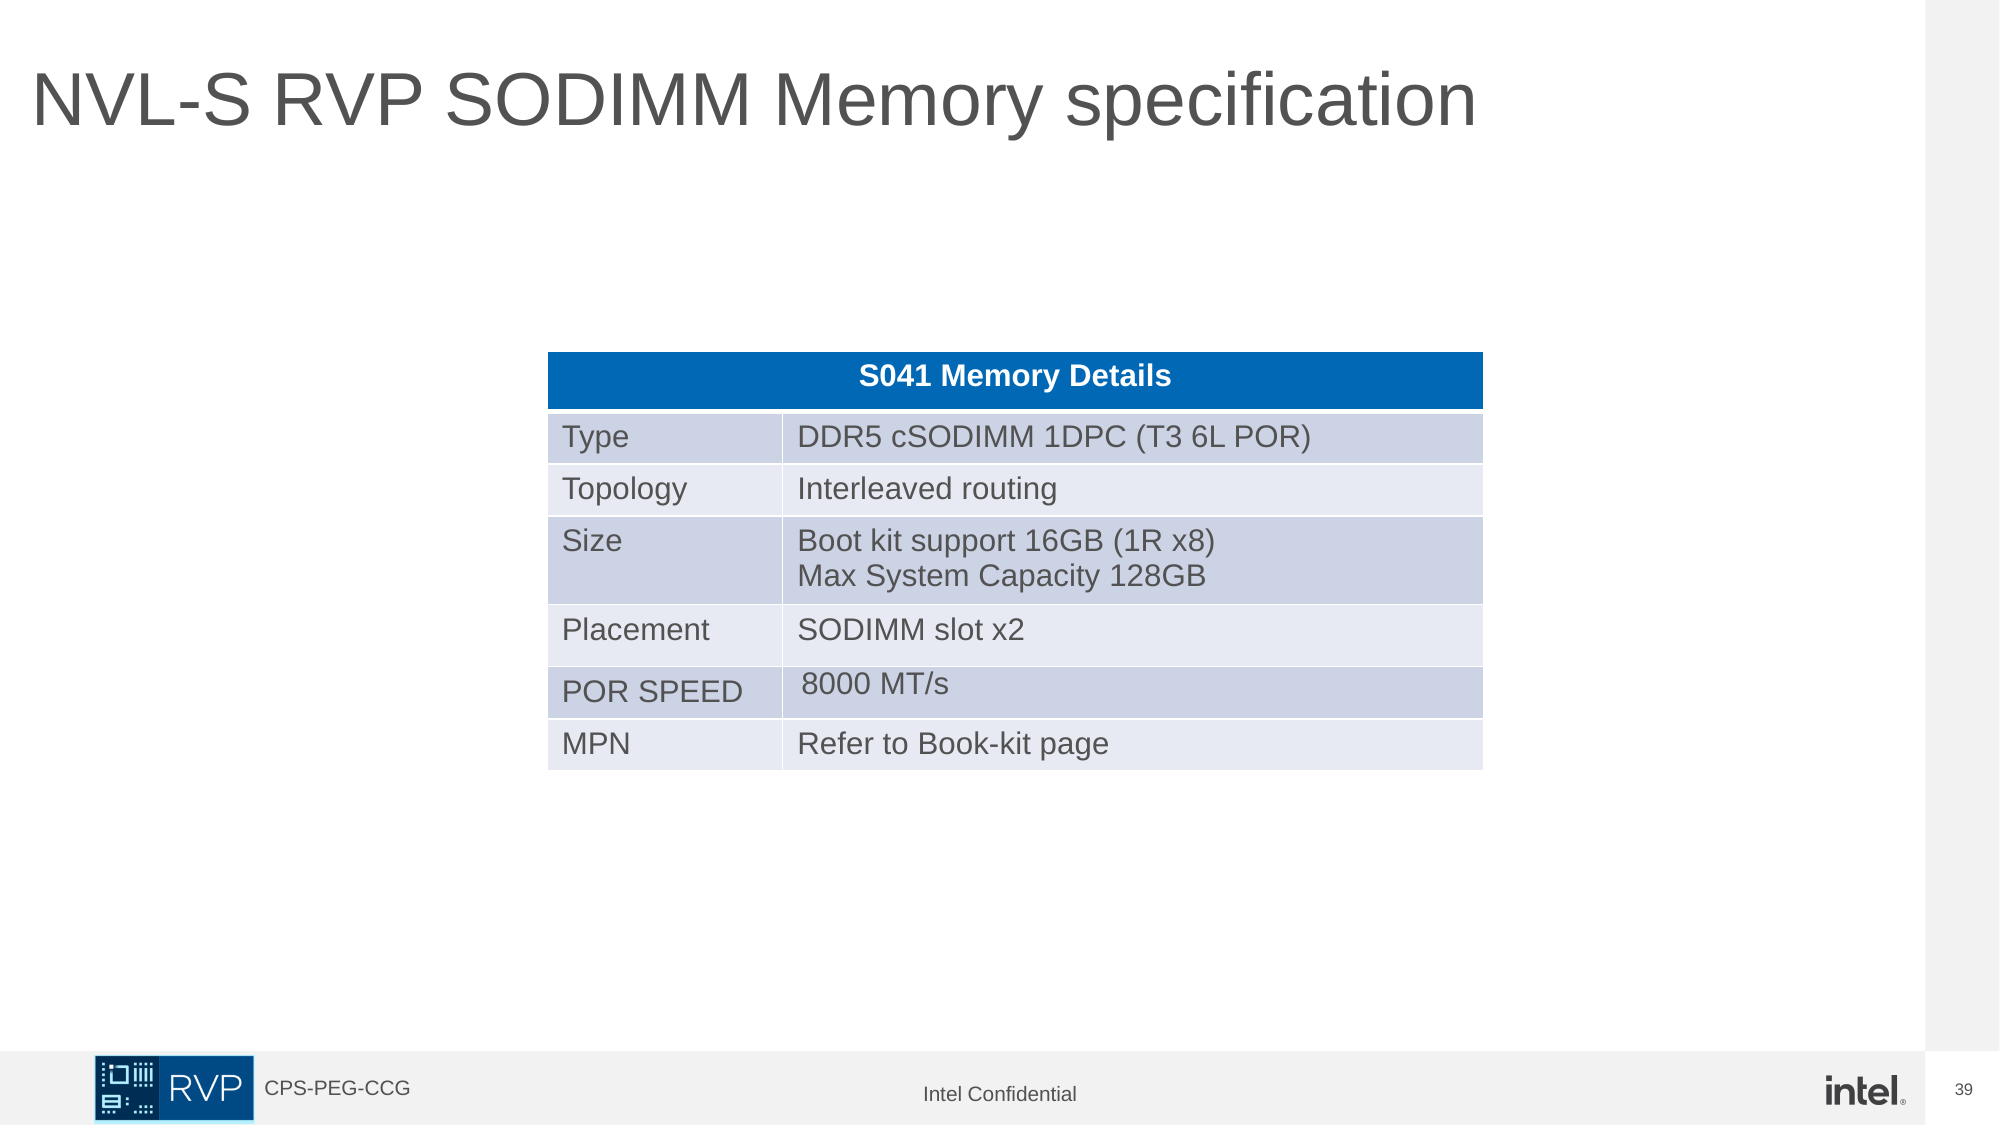

# NVL-S RVP SODIMM Memory specification
| S041 Memory Details |  |
| --- | --- |
| Type | DDR5 cSODIMM 1DPC (T3 6L POR) |
| Topology | Interleaved routing |
| Size | Boot kit support 16GB (1R x8) Max System Capacity 128GB |
| Placement | SODIMM slot x2 |
| POR SPEED | 8000 MT/s |
| MPN | Refer to Book-kit page |